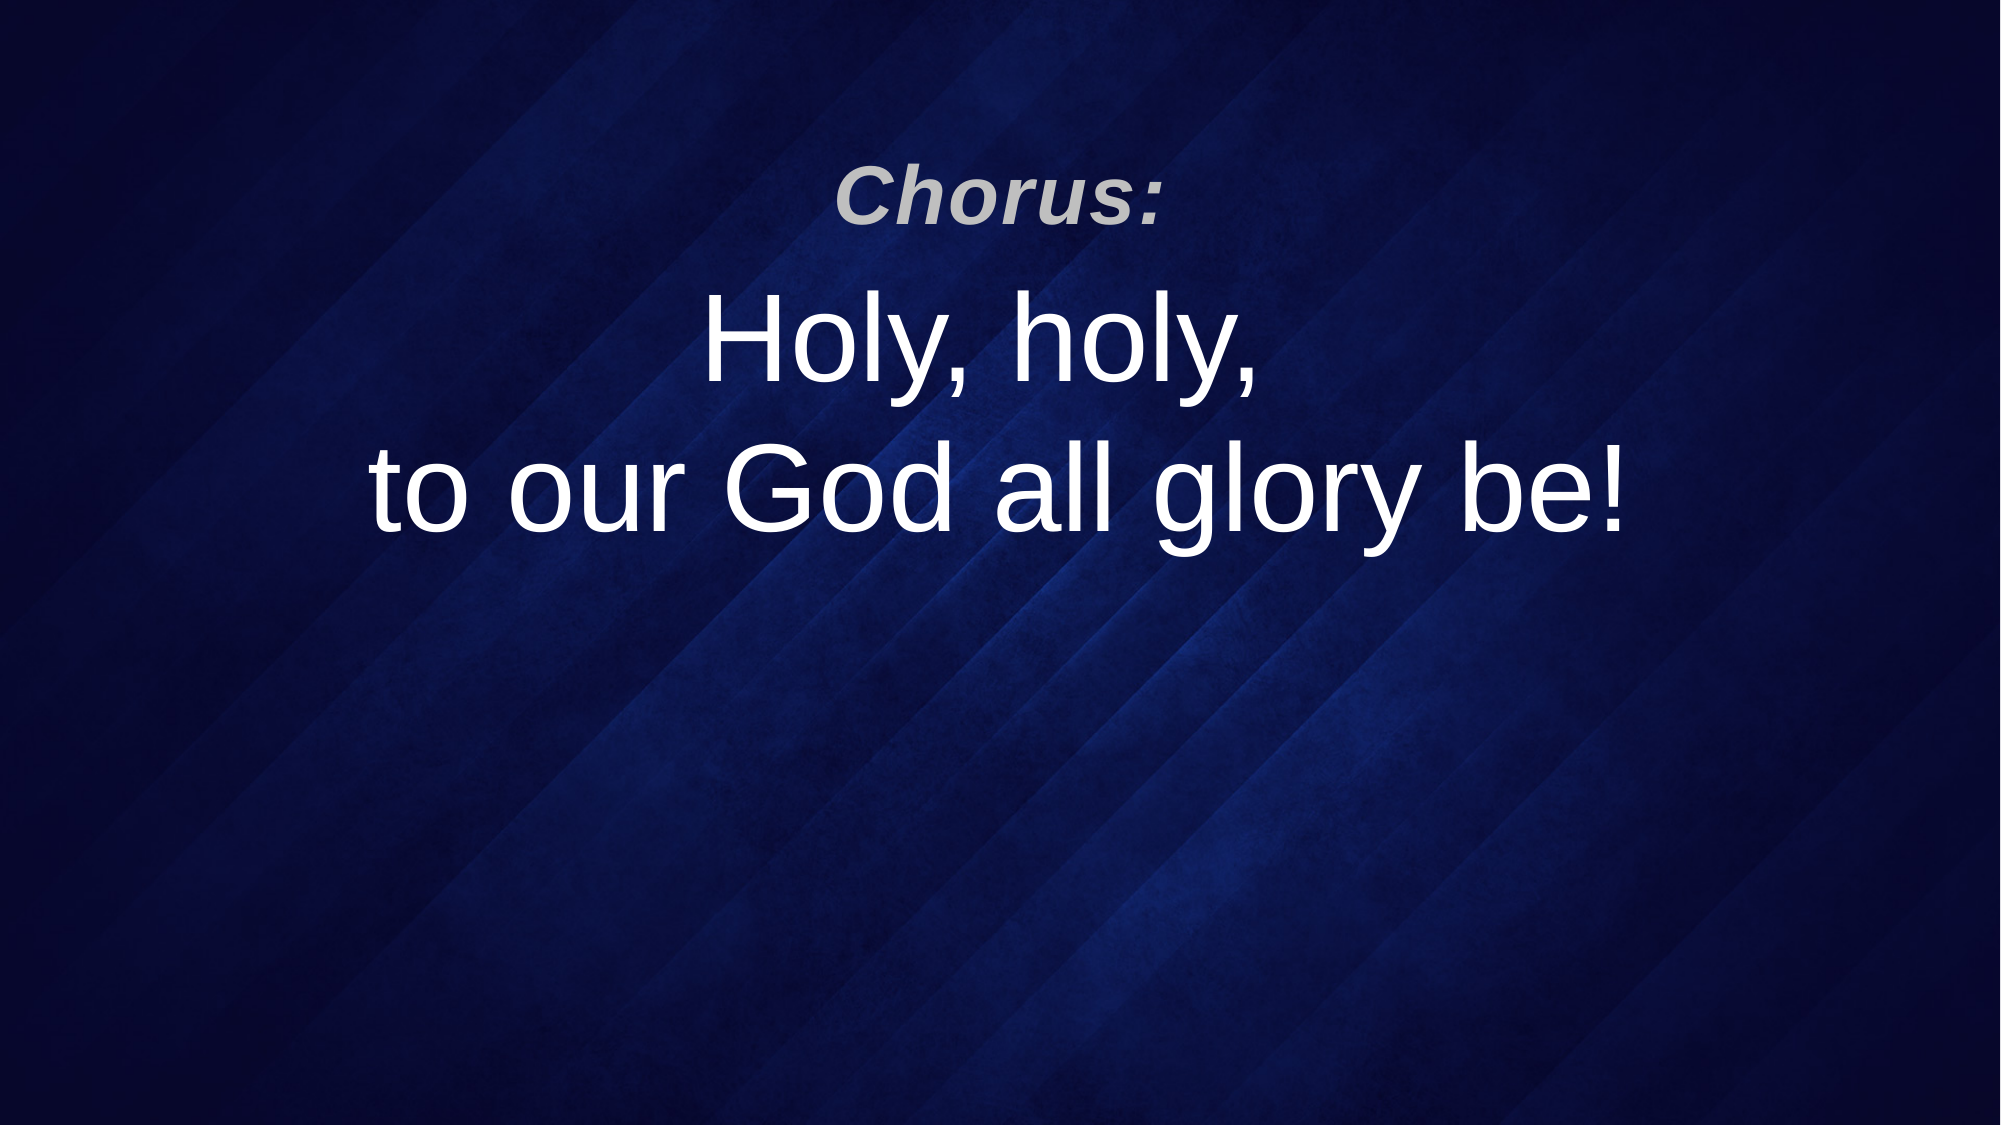

Chorus:
# Holy, holy, to our God all glory be!